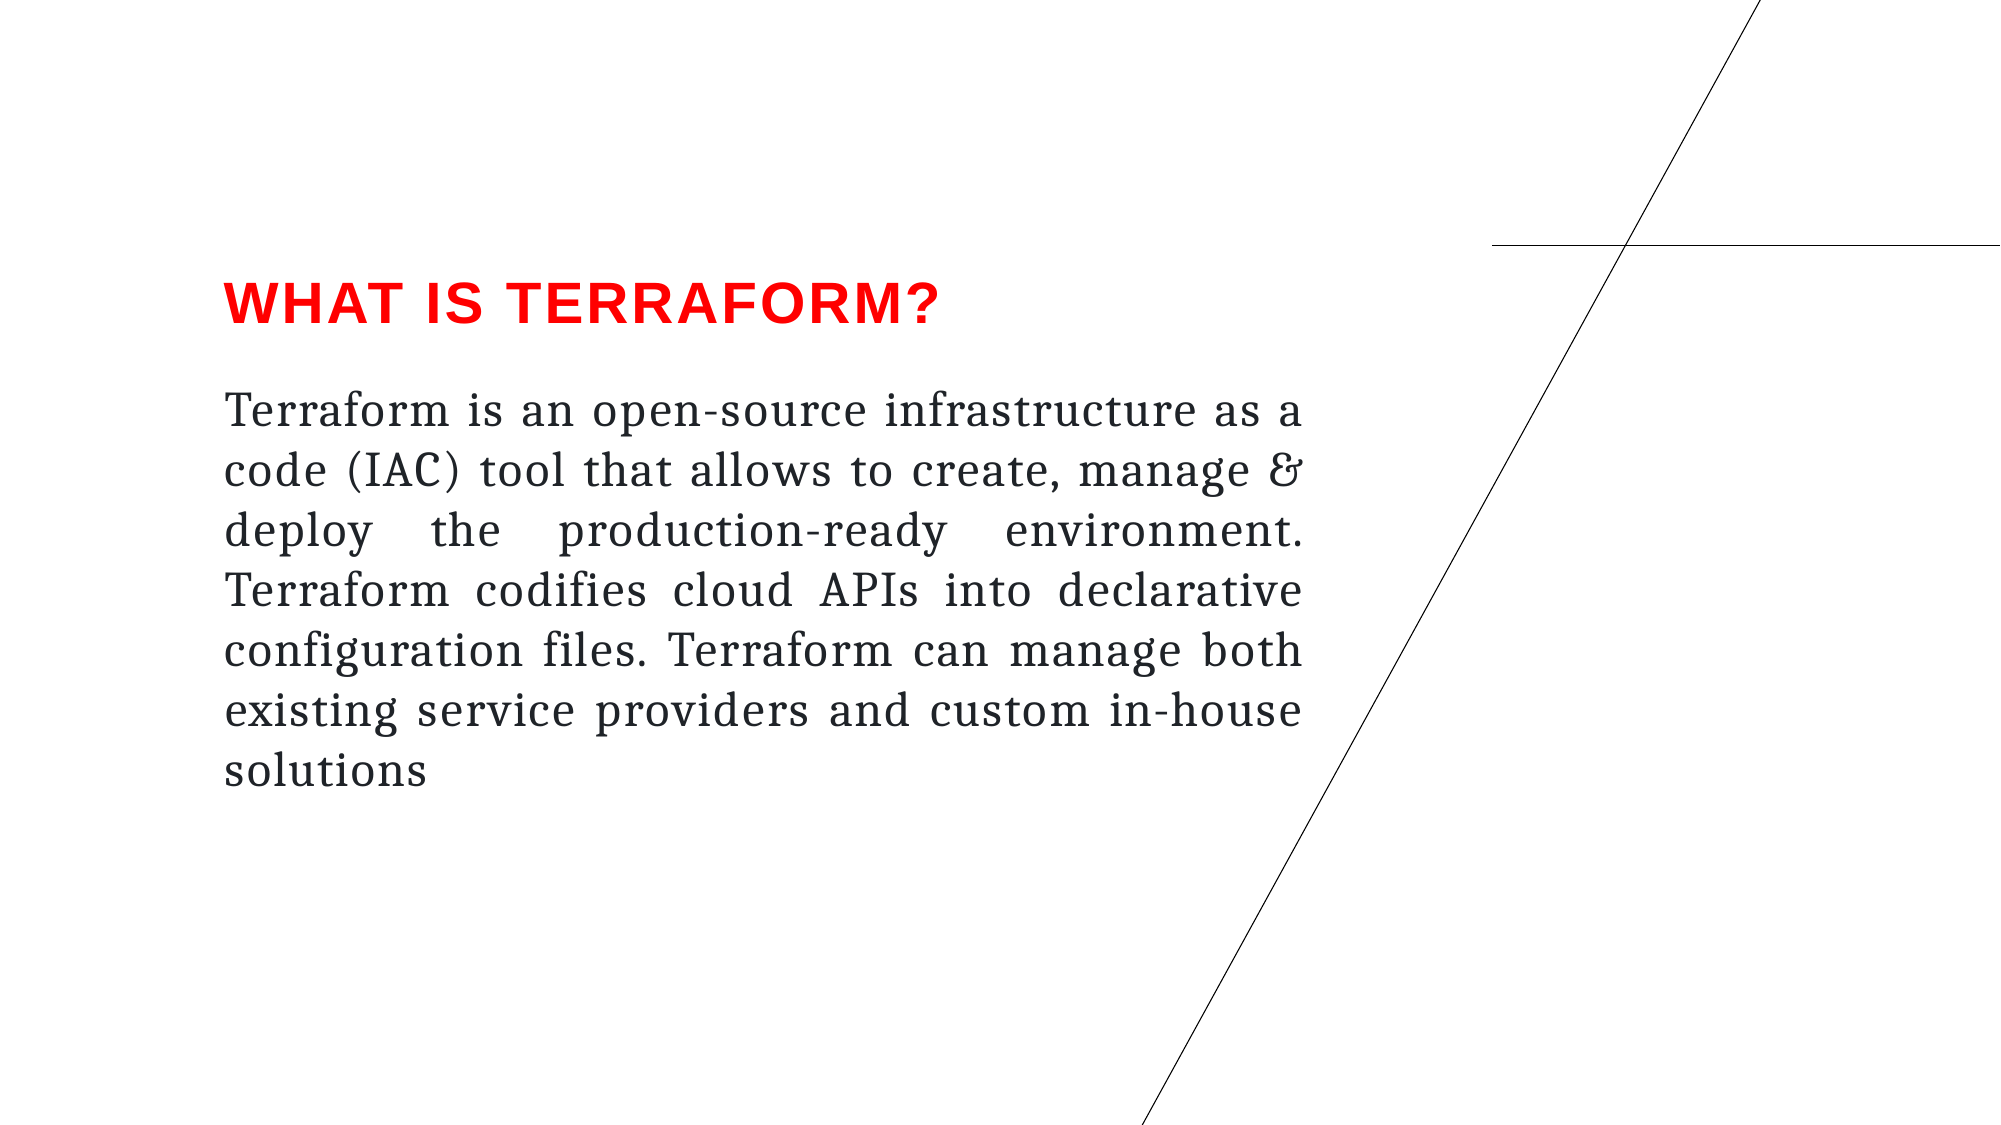

# What is terraform?
Terraform is an open-source infrastructure as a code (IAC) tool that allows to create, manage & deploy the production-ready environment. Terraform codifies cloud APIs into declarative configuration files. Terraform can manage both existing service providers and custom in-house solutions